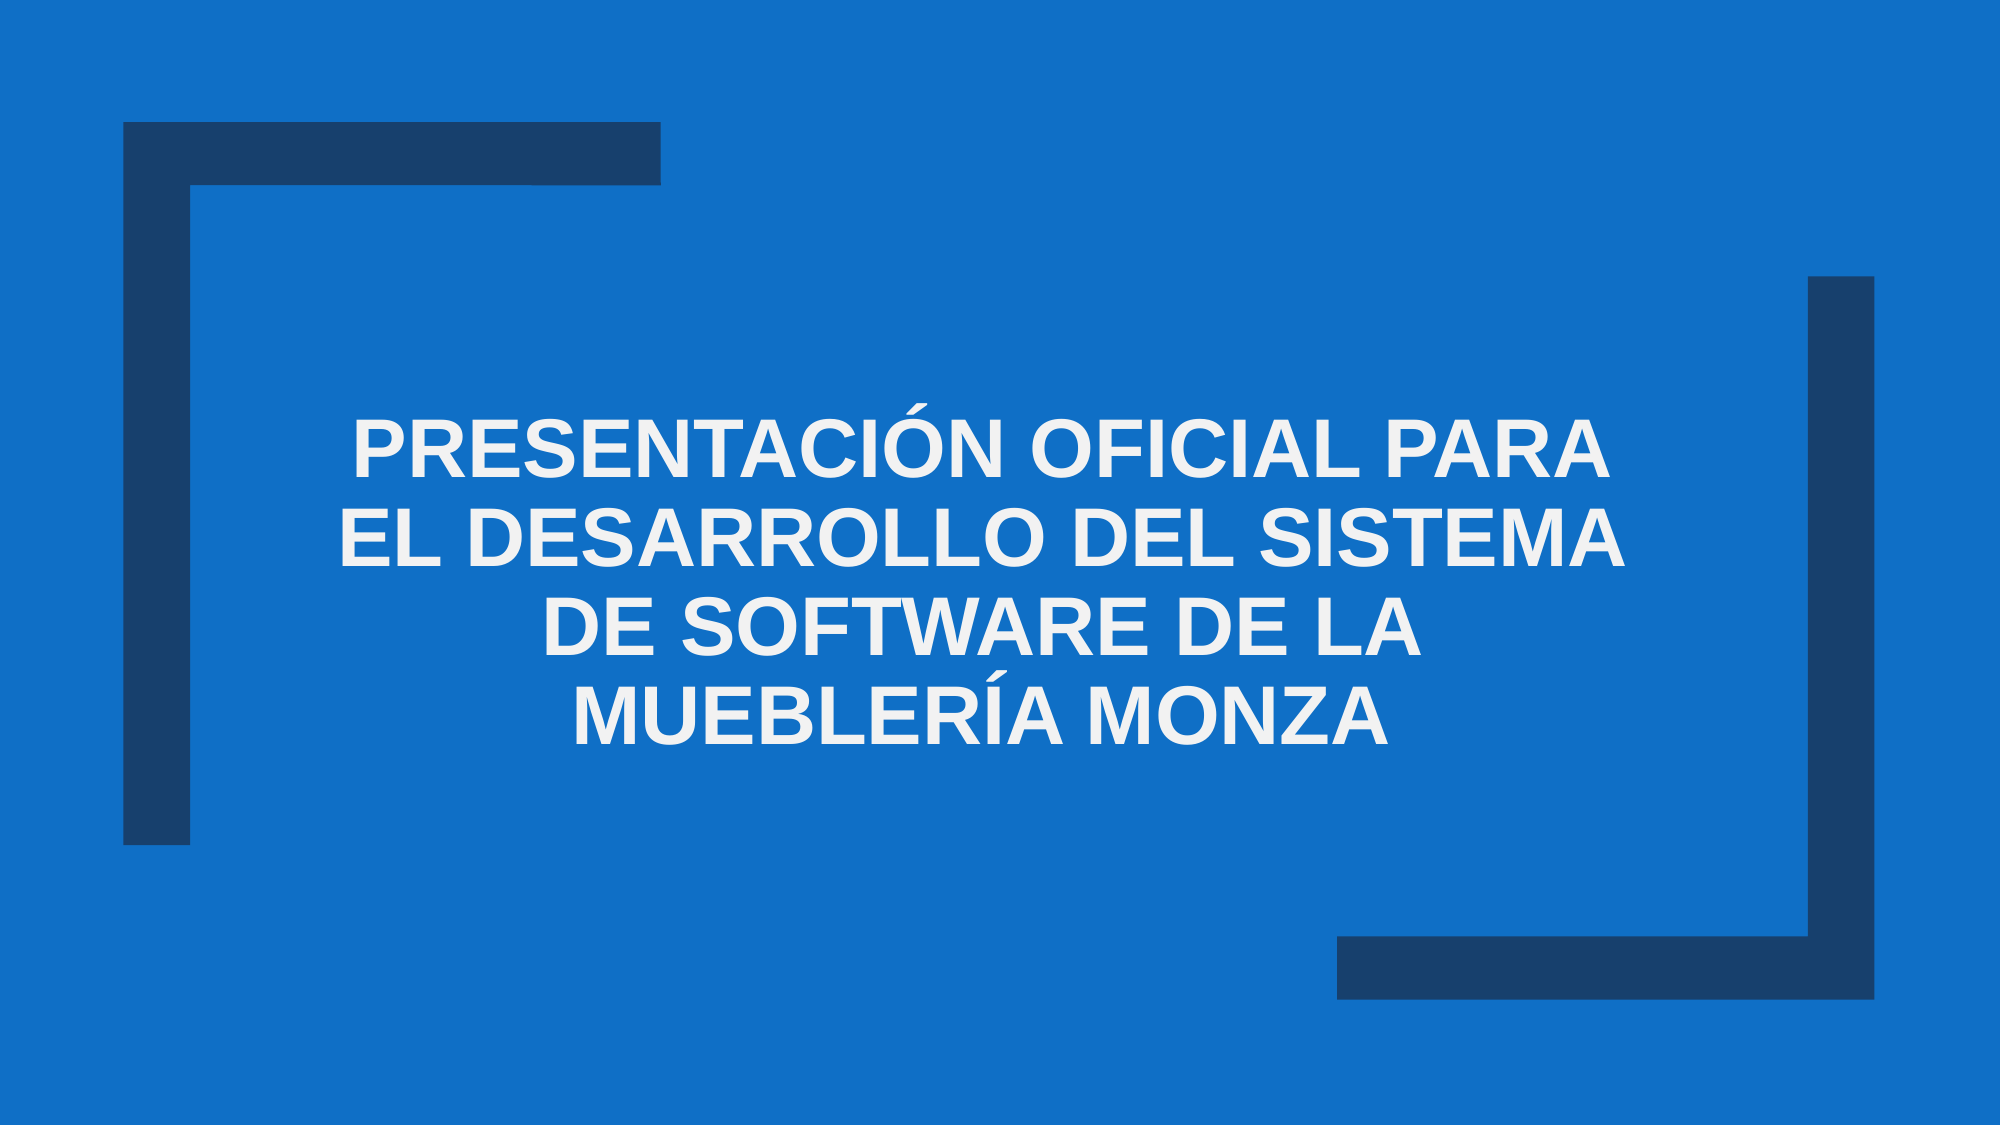

# Presentación Oficial Para el Desarrollo del sistema de software de la Mueblería Monza